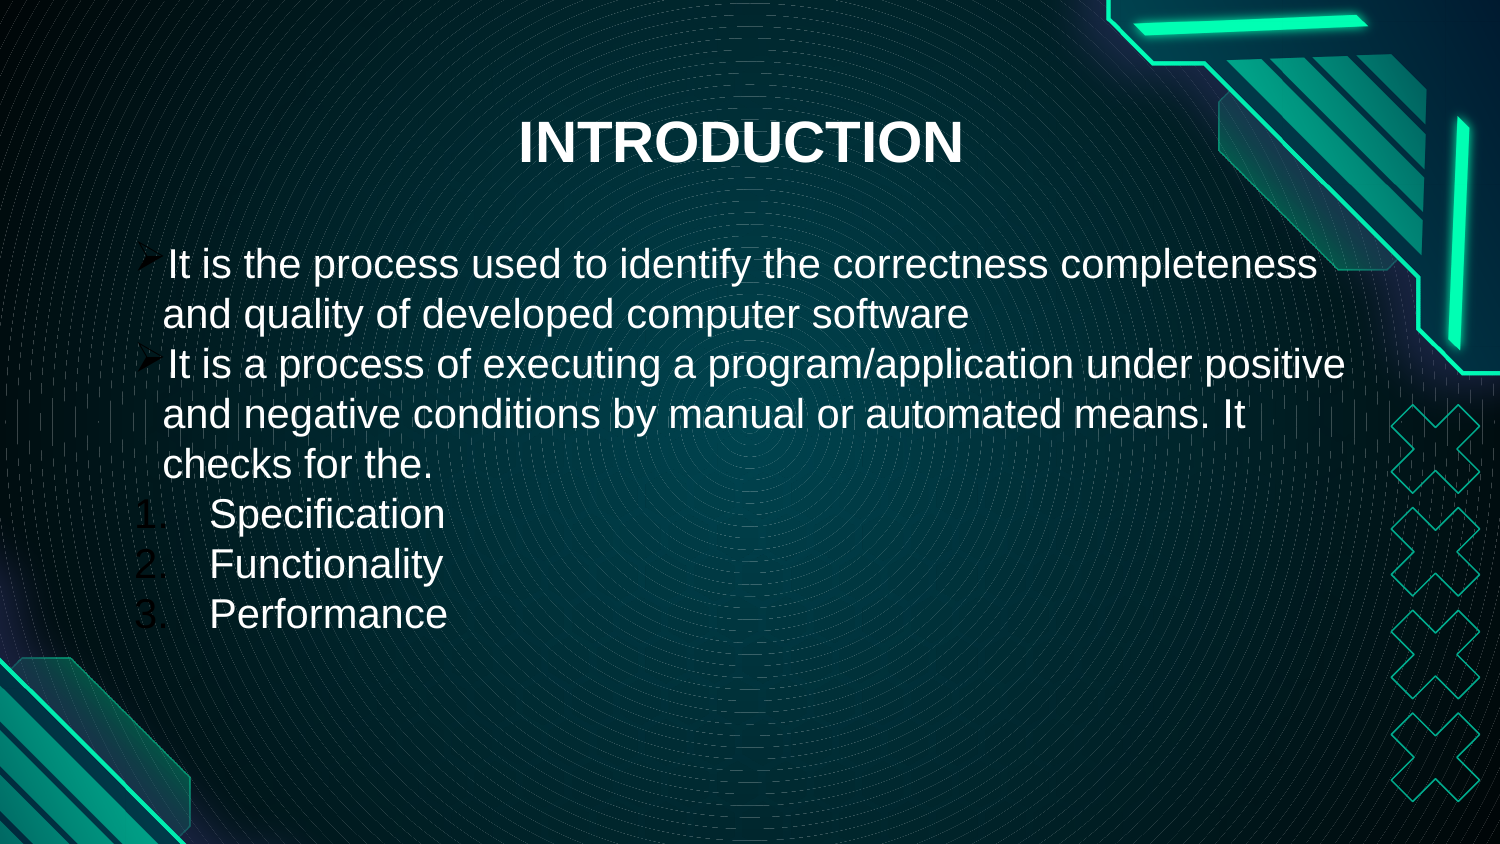

# INTRODUCTION
It is the process used to identify the correctness completeness and quality of developed computer software
It is a process of executing a program/application under positive and negative conditions by manual or automated means. It checks for the.
Specification
Functionality
Performance